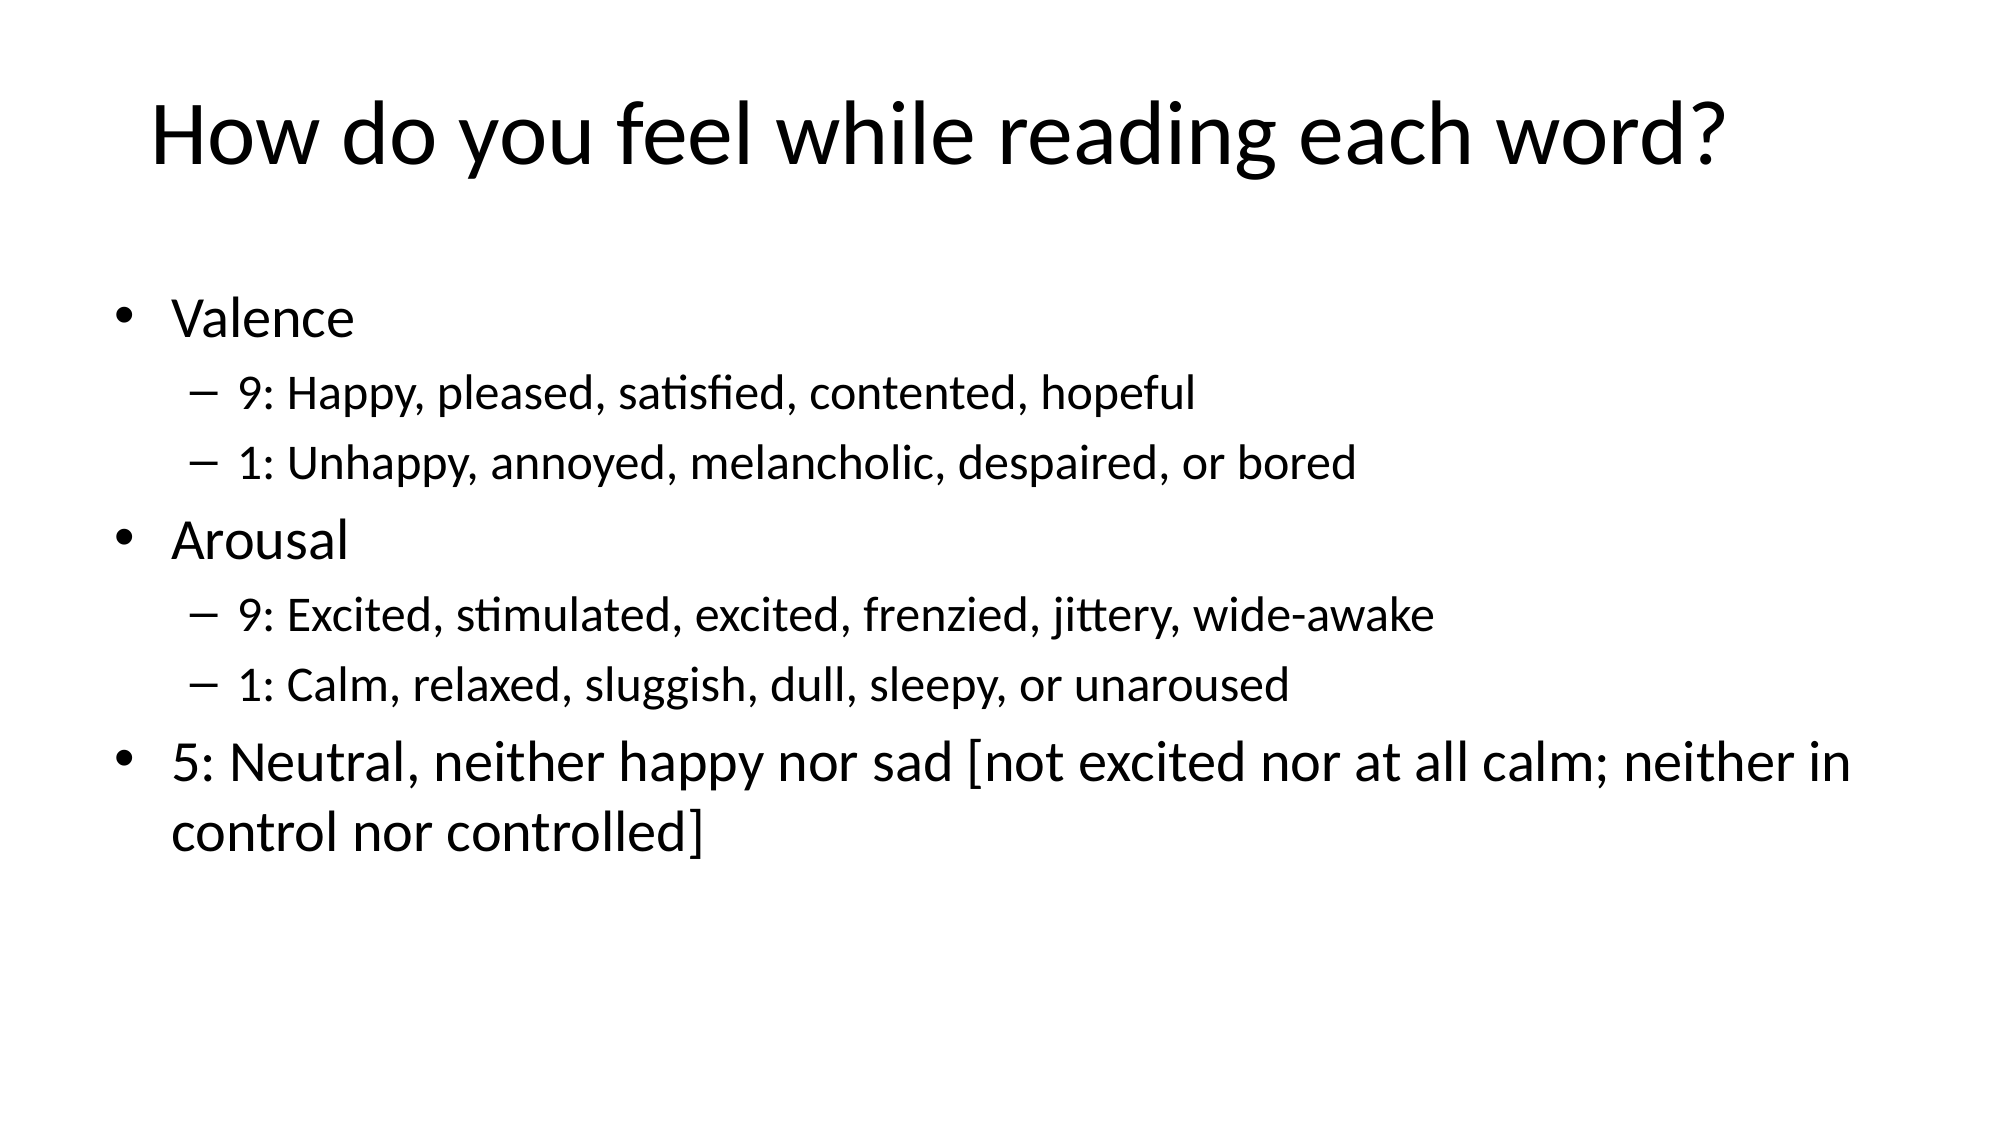

# How do you feel while reading each word?
Valence
9: Happy, pleased, satisfied, contented, hopeful
1: Unhappy, annoyed, melancholic, despaired, or bored
Arousal
9: Excited, stimulated, excited, frenzied, jittery, wide-awake
1: Calm, relaxed, sluggish, dull, sleepy, or unaroused
5: Neutral, neither happy nor sad [not excited nor at all calm; neither in control nor controlled]